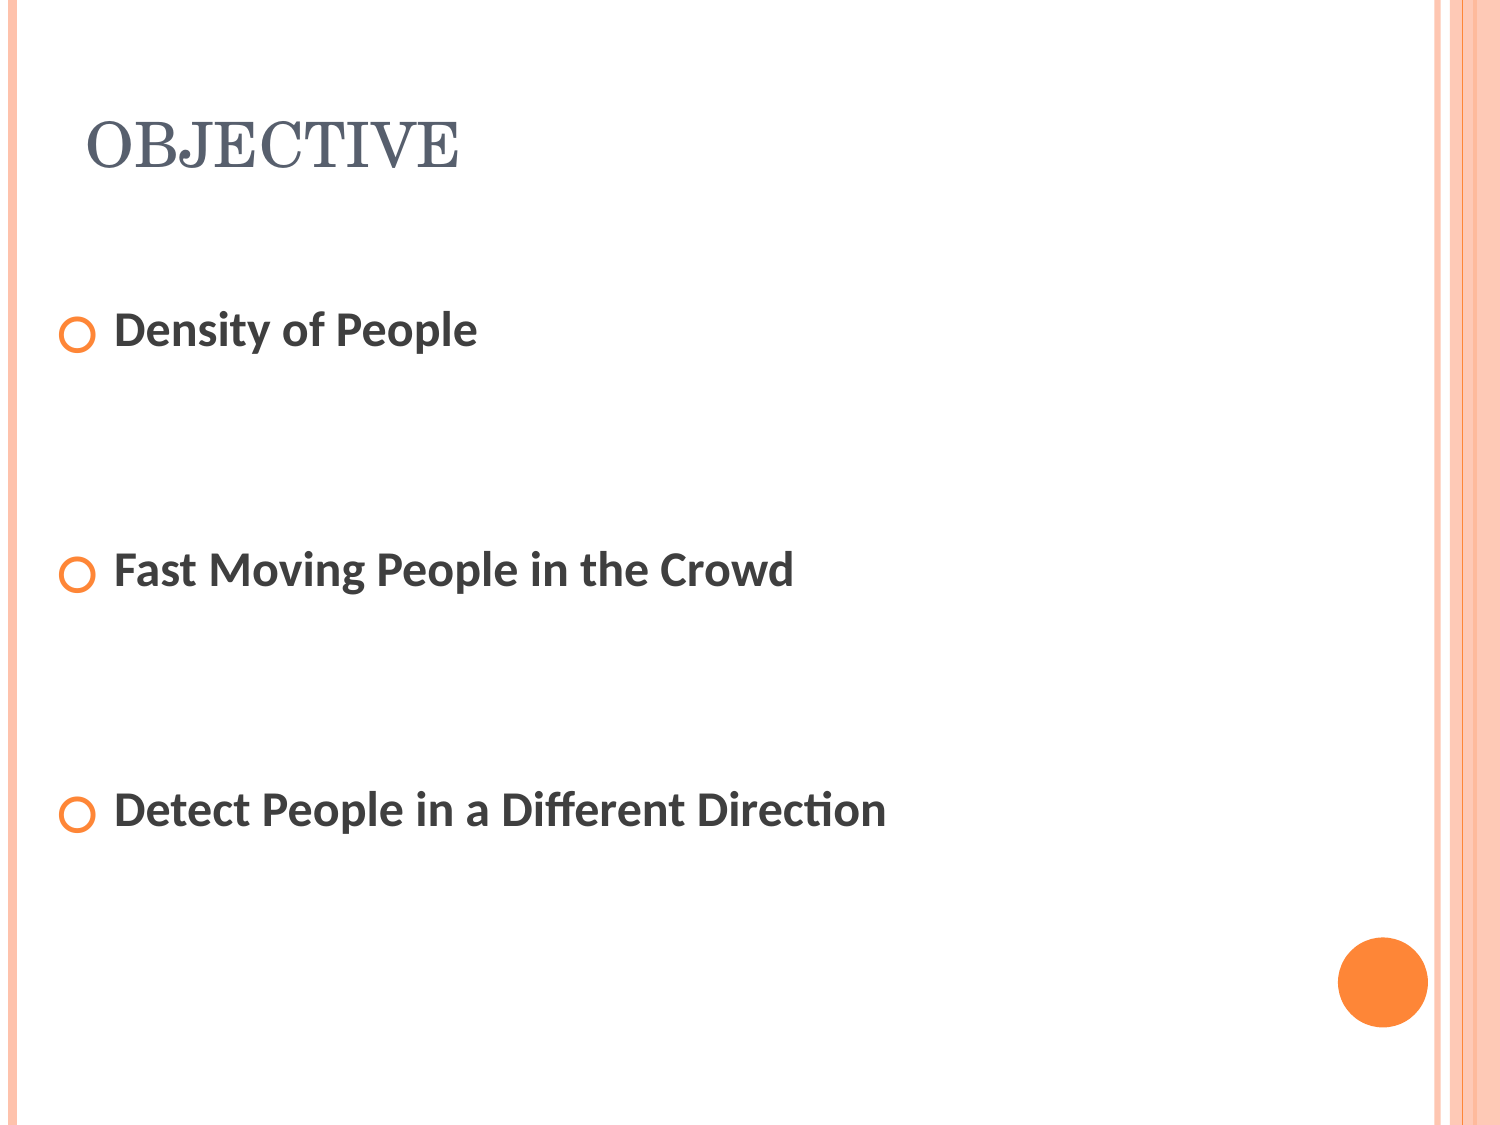

# Objective
Density of People

Fast Moving People in the Crowd

Detect People in a Different Direction